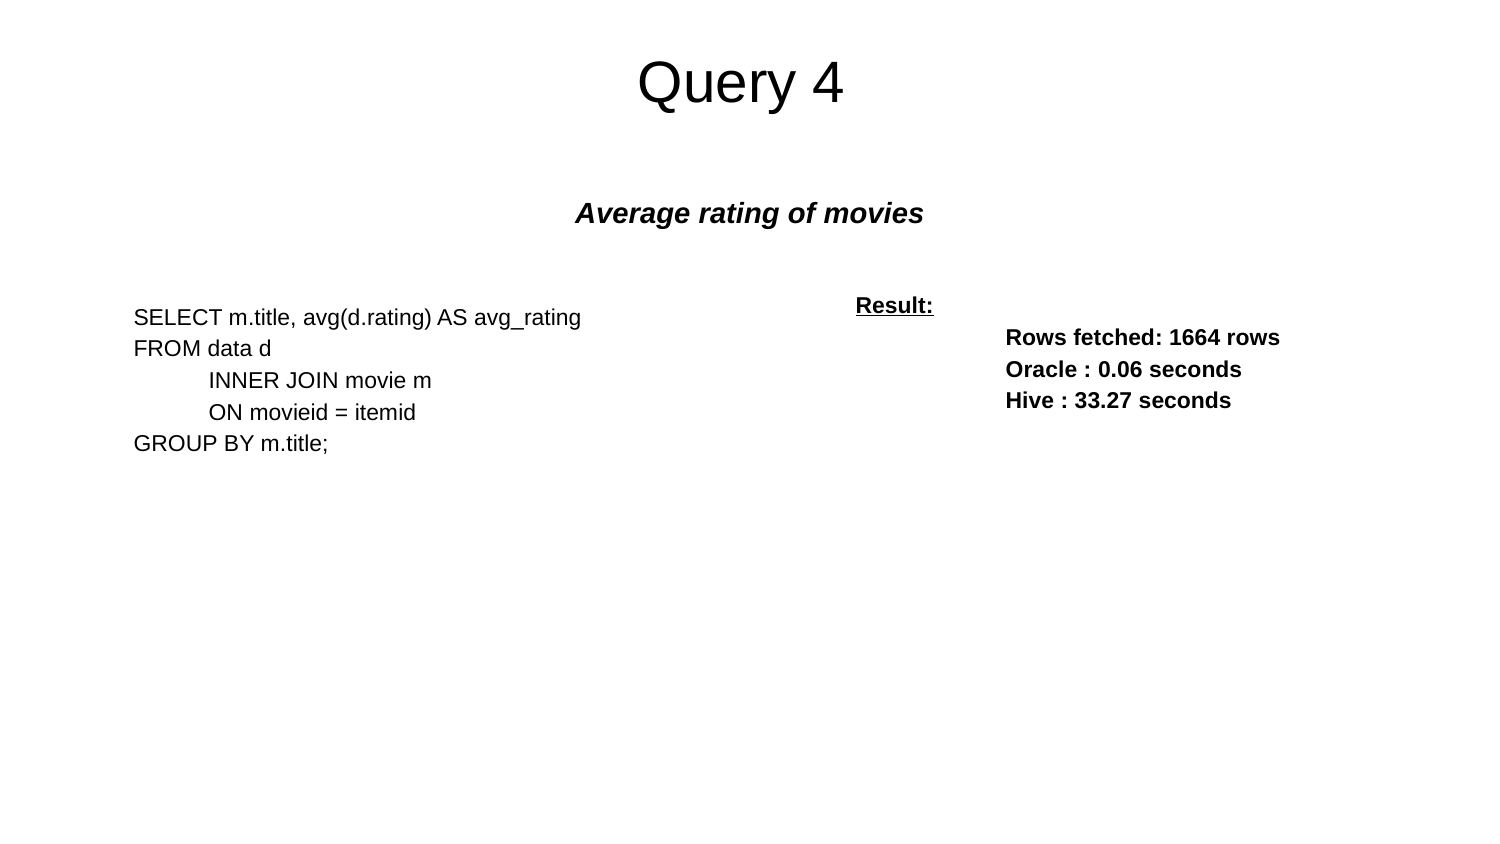

Query 4

Average rating of movies

Result:
	Rows fetched: 1664 rows
	Oracle : 0.06 seconds
	Hive : 33.27 seconds

SELECT m.title, avg(d.rating) AS avg_rating
FROM data d
INNER JOIN movie m
ON movieid = itemid
GROUP BY m.title;